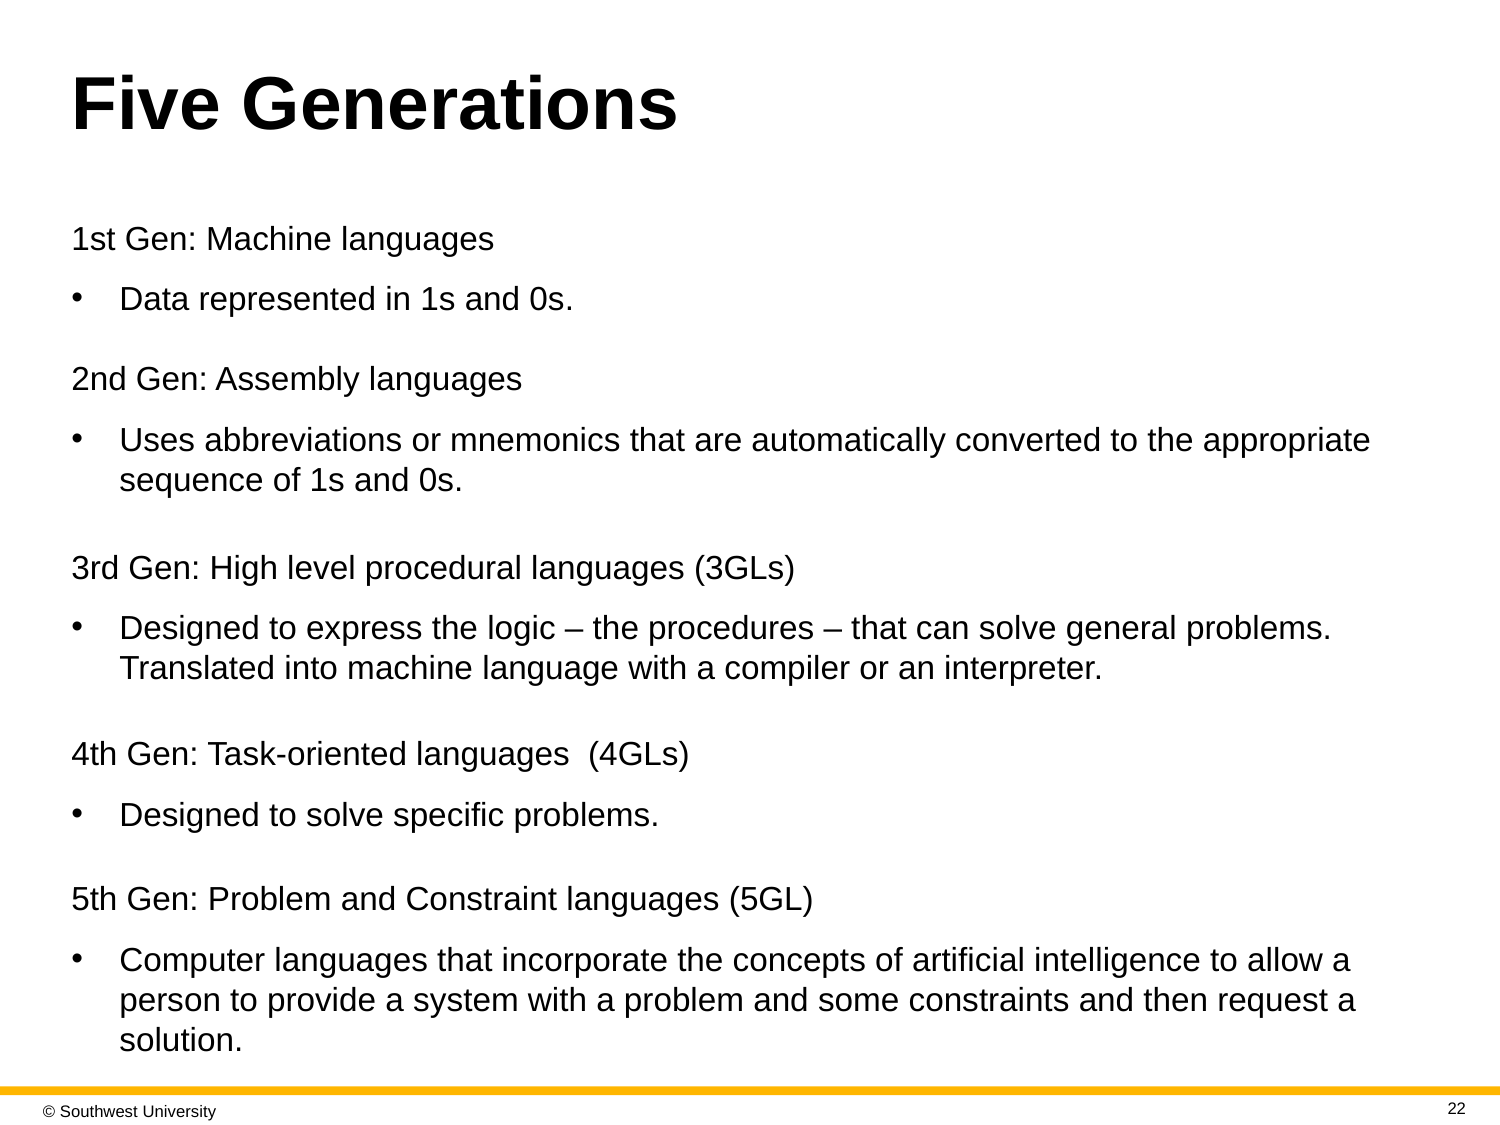

# Five Generations
1st Gen: Machine languages
Data represented in 1s and 0s.
2nd Gen: Assembly languages
Uses abbreviations or mnemonics that are automatically converted to the appropriate sequence of 1s and 0s.
3rd Gen: High level procedural languages (3GLs)
Designed to express the logic – the procedures – that can solve general problems. Translated into machine language with a compiler or an interpreter.
4th Gen: Task-oriented languages  (4GLs)
Designed to solve specific problems.
5th Gen: Problem and Constraint languages (5GL)
Computer languages that incorporate the concepts of artificial intelligence to allow a person to provide a system with a problem and some constraints and then request a solution.
22